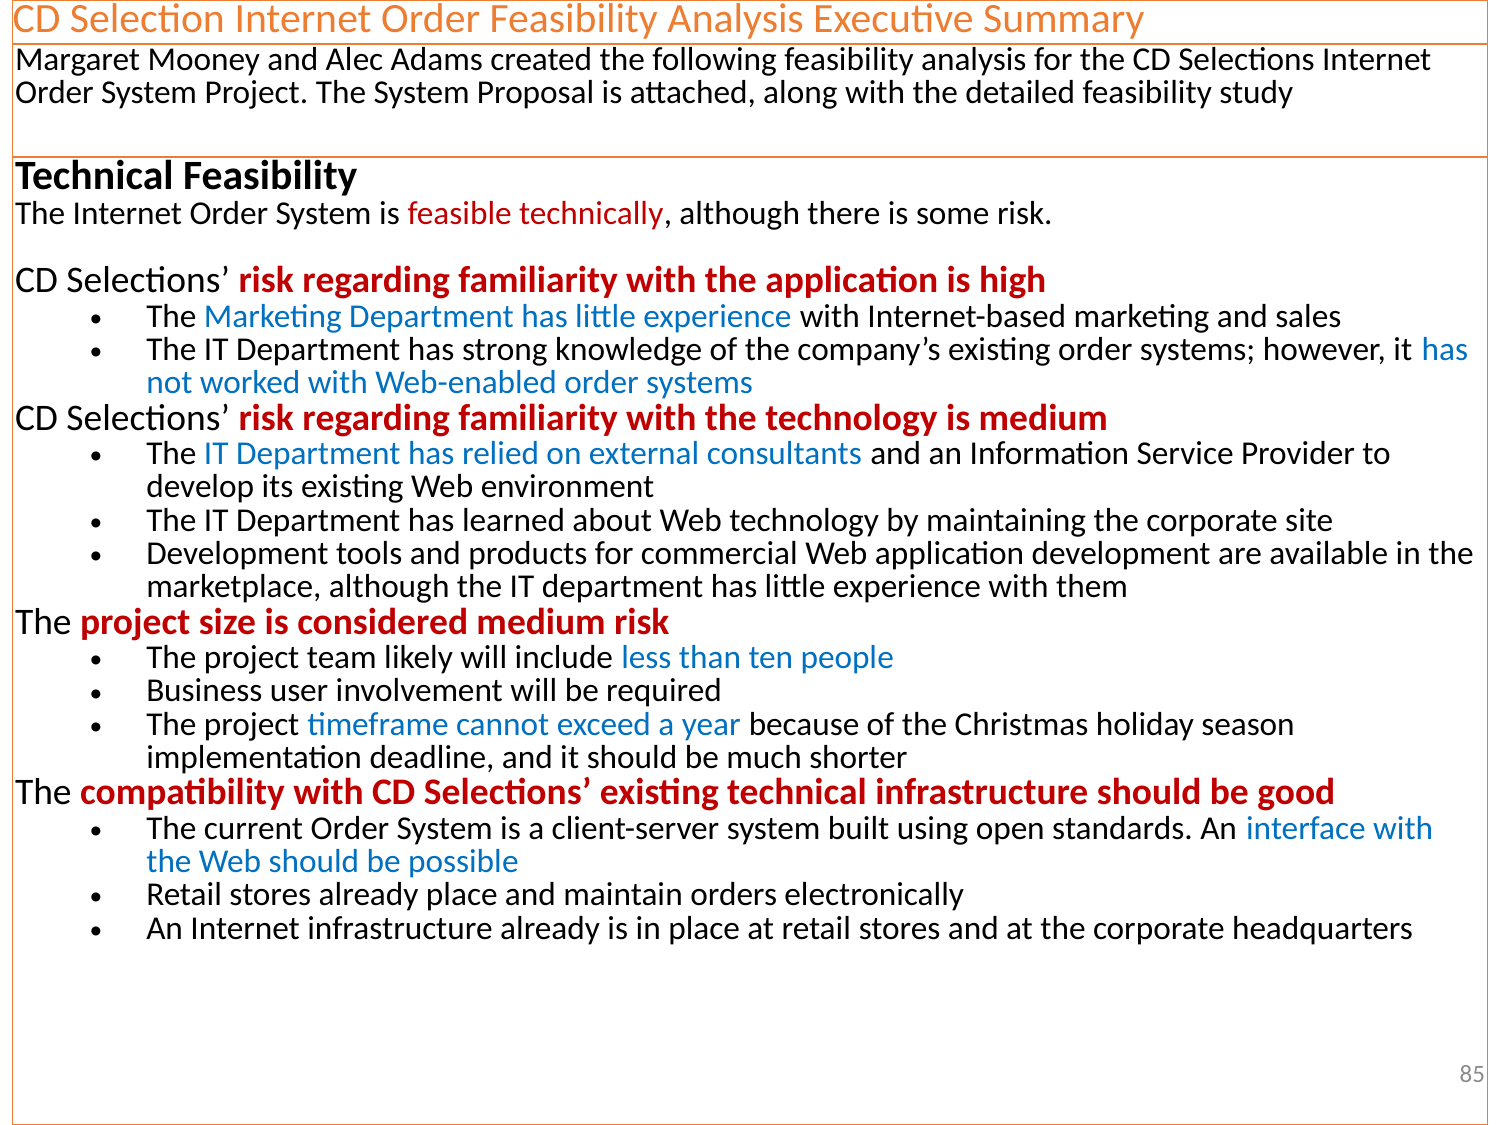

| CD Selection Internet Order Feasibility Analysis Executive Summary |
| --- |
| Margaret Mooney and Alec Adams created the following feasibility analysis for the CD Selections Internet Order System Project. The System Proposal is attached, along with the detailed feasibility study |
| Technical Feasibility The Internet Order System is feasible technically, although there is some risk. CD Selections’ risk regarding familiarity with the application is high The Marketing Department has little experience with Internet-based marketing and sales The IT Department has strong knowledge of the company’s existing order systems; however, it has not worked with Web-enabled order systems CD Selections’ risk regarding familiarity with the technology is medium The IT Department has relied on external consultants and an Information Service Provider to develop its existing Web environment The IT Department has learned about Web technology by maintaining the corporate site Development tools and products for commercial Web application development are available in the marketplace, although the IT department has little experience with them The project size is considered medium risk The project team likely will include less than ten people Business user involvement will be required The project timeframe cannot exceed a year because of the Christmas holiday season implementation deadline, and it should be much shorter The compatibility with CD Selections’ existing technical infrastructure should be good The current Order System is a client-server system built using open standards. An interface with the Web should be possible Retail stores already place and maintain orders electronically An Internet infrastructure already is in place at retail stores and at the corporate headquarters |
85